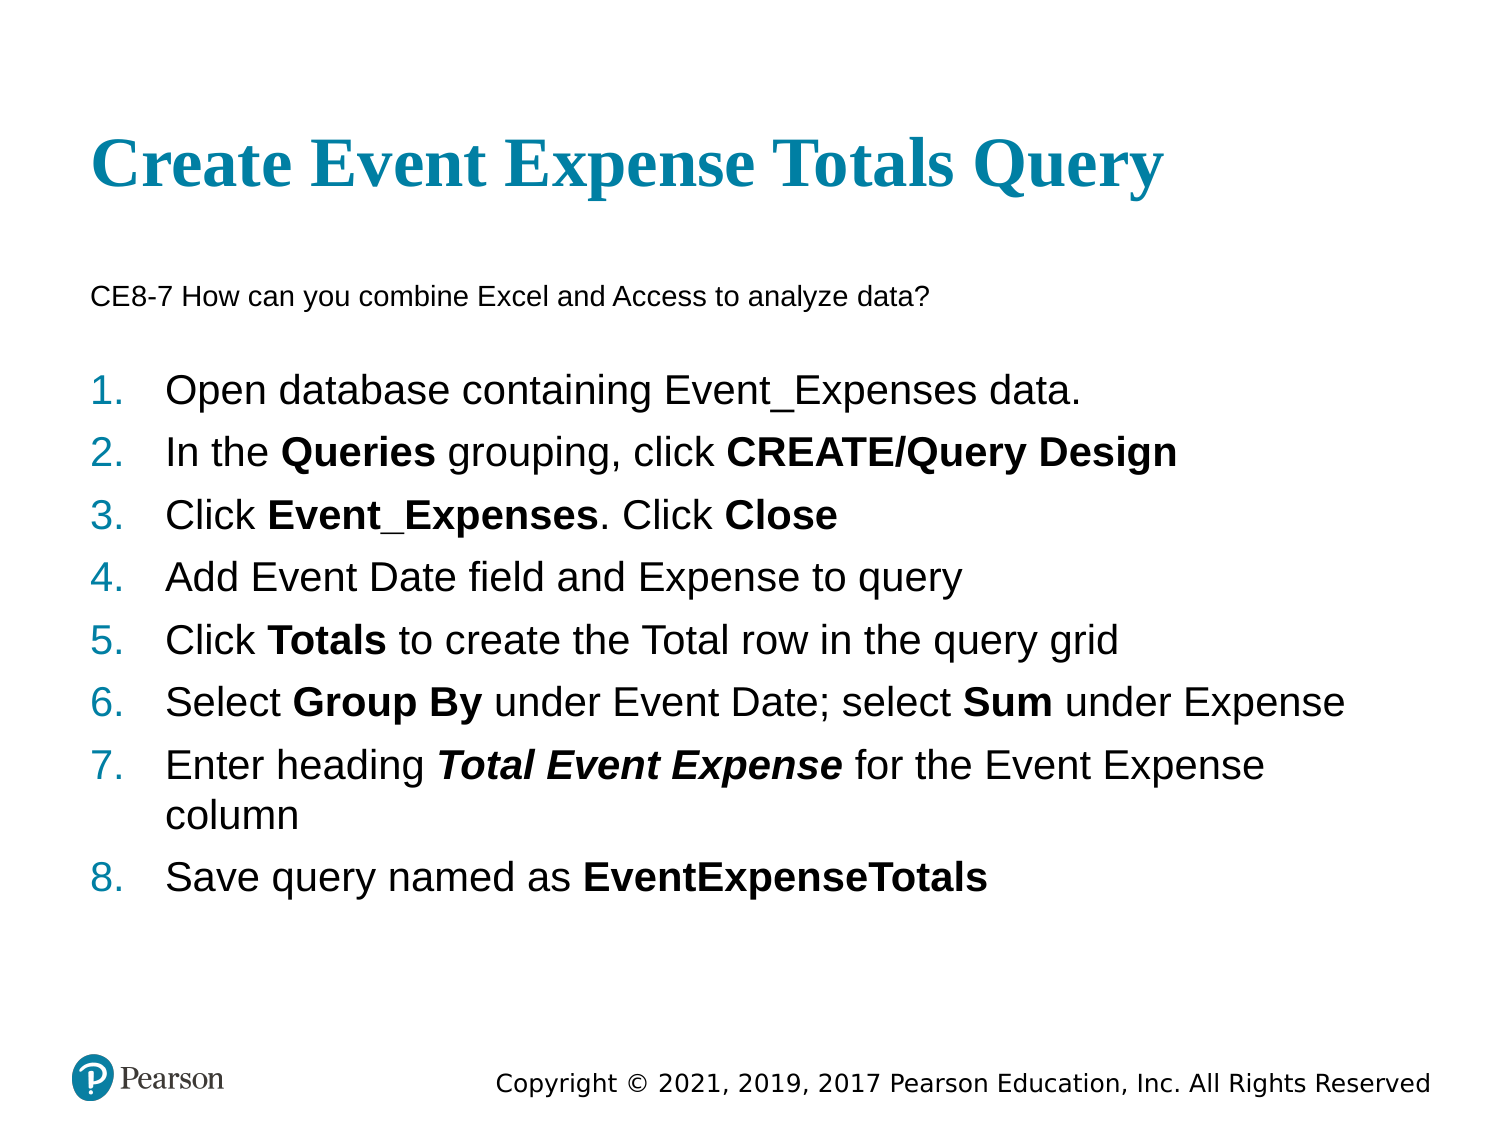

# Create Event Expense Totals Query
CE 8-7 How can you combine Excel and Access to analyze data?

Open database containing Event_Expenses data.
In the Queries grouping, click CREATE/Query Design
Click Event_Expenses. Click Close
Add Event Date field and Expense to query
Click Totals to create the Total row in the query grid
Select Group By under Event Date; select Sum under Expense
Enter heading Total Event Expense for the Event Expense column
Save query named as EventExpenseTotals